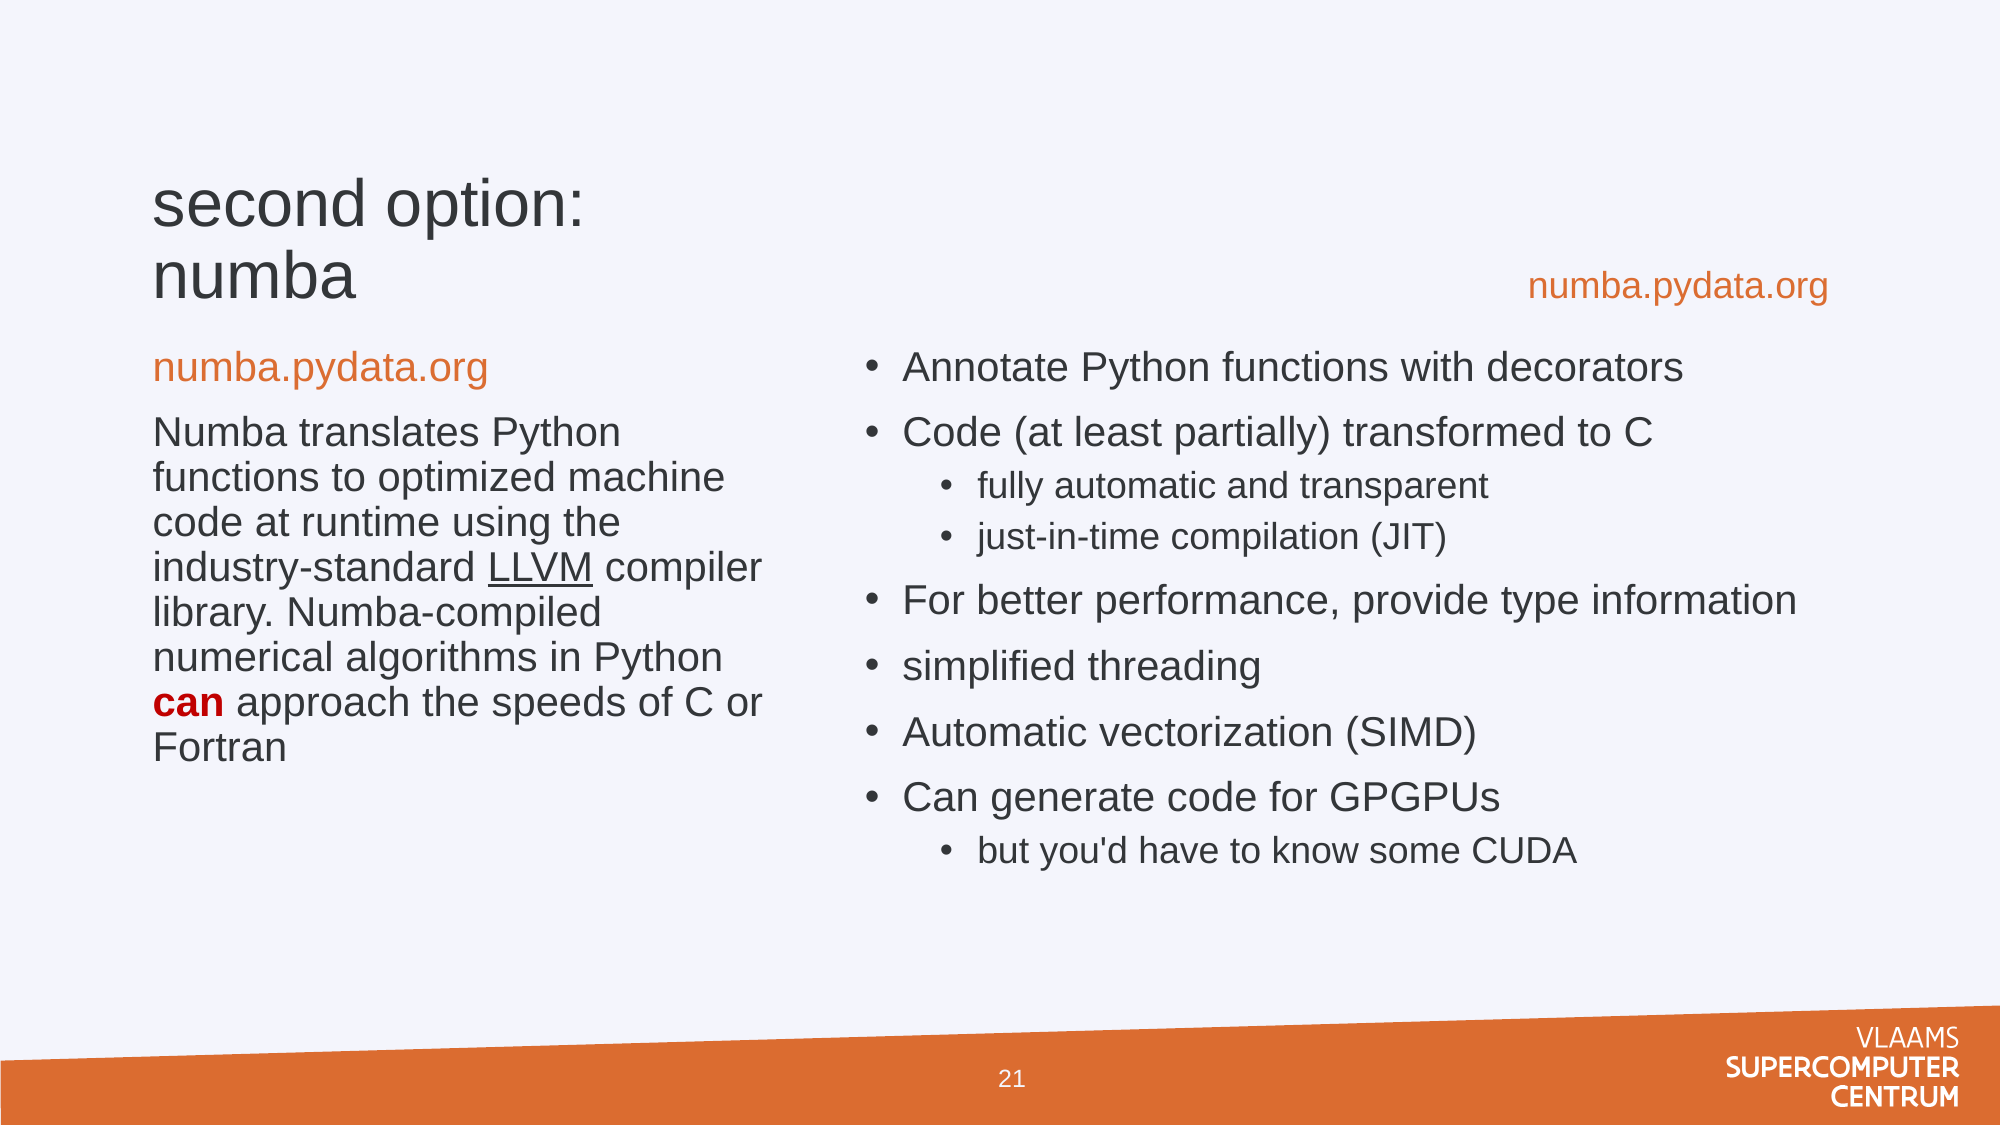

# second option: numba 	numba.pydata.org
numba.pydata.org
Numba translates Python functions to optimized machine code at runtime using the industry-standard LLVM compiler library. Numba-compiled numerical algorithms in Python can approach the speeds of C or Fortran
Annotate Python functions with decorators
Code (at least partially) transformed to C
fully automatic and transparent
just-in-time compilation (JIT)
For better performance, provide type information
simplified threading
Automatic vectorization (SIMD)
Can generate code for GPGPUs
but you'd have to know some CUDA

21